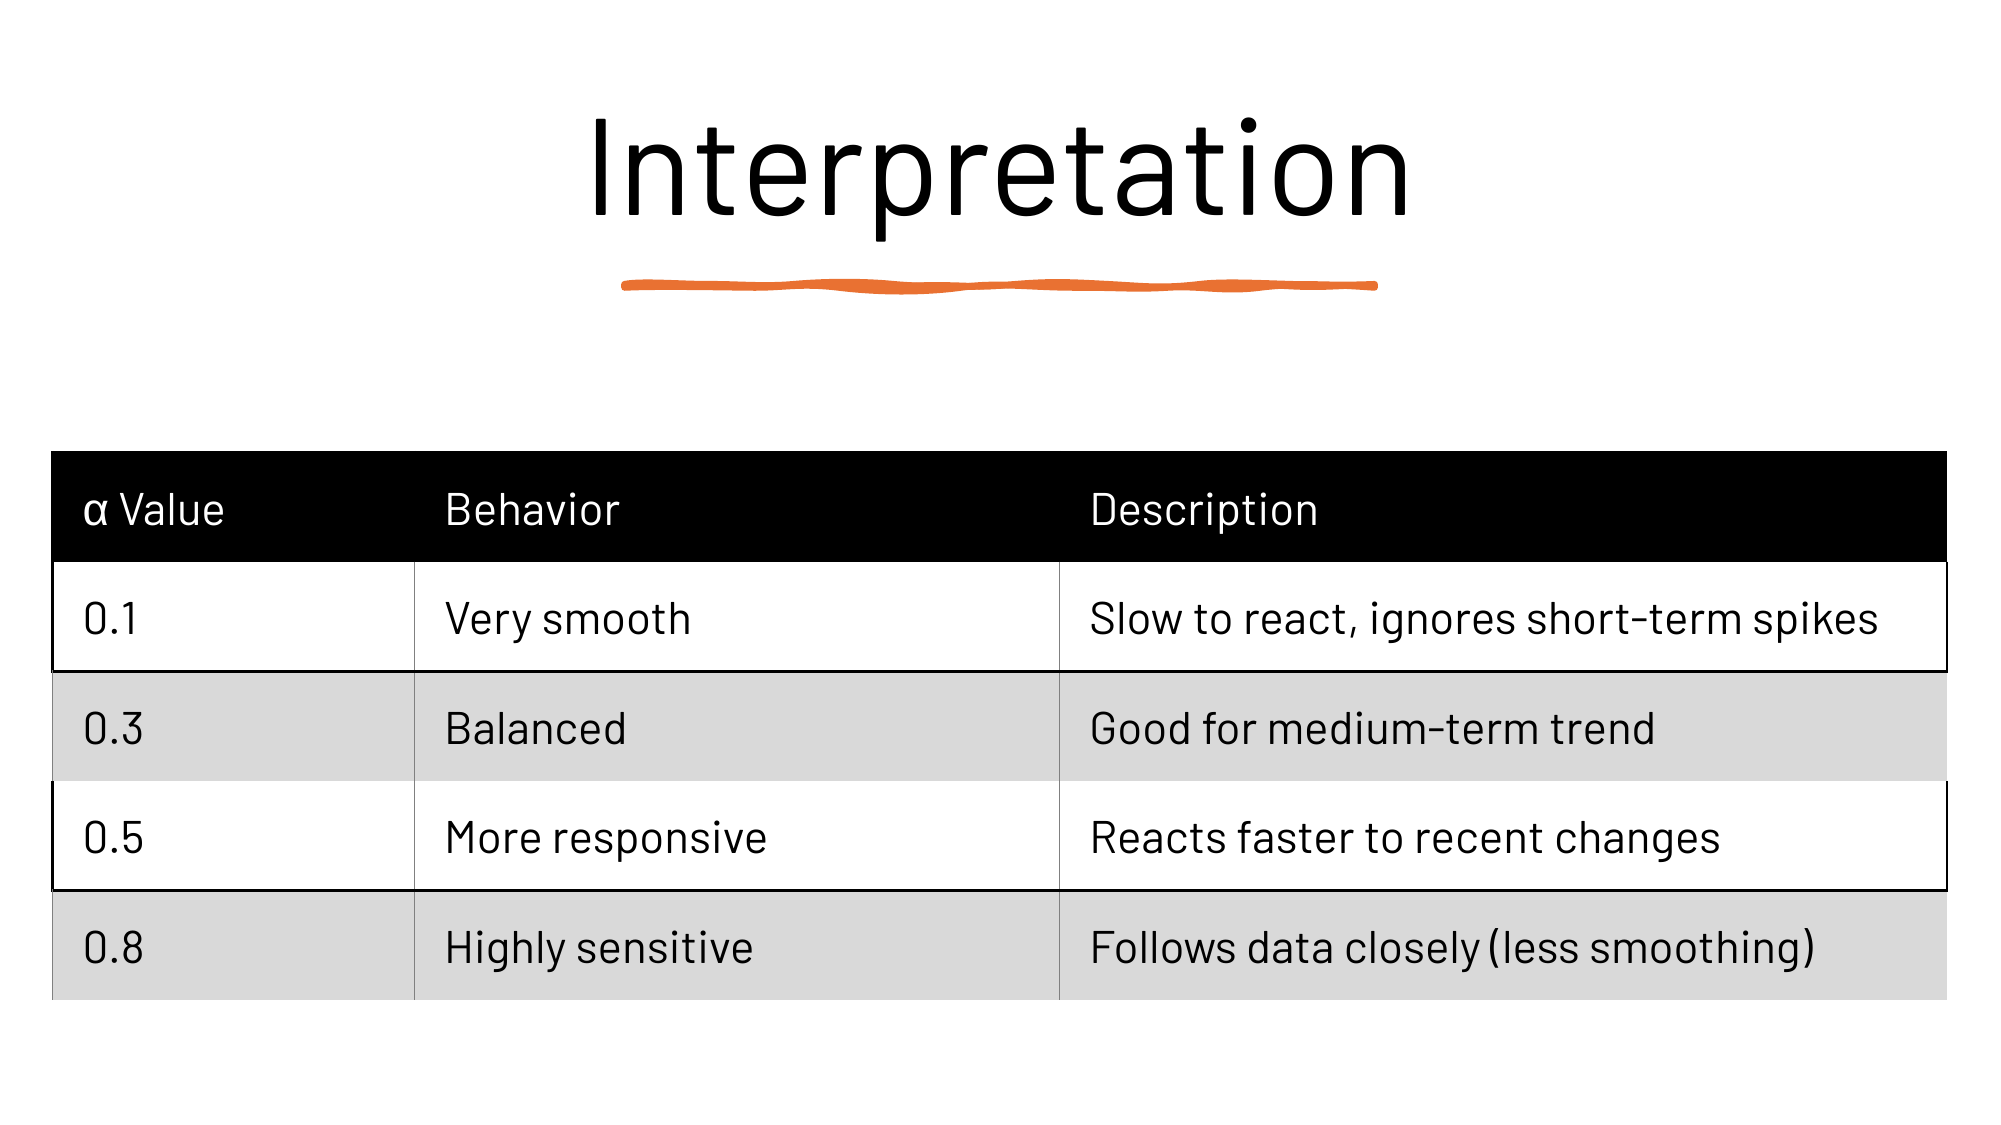

# Interpretation

| α Value | Behavior | Description |
| --- | --- | --- |
| 0.1 | Very smooth | Slow to react, ignores short-term spikes |
| 0.3 | Balanced | Good for medium-term trend |
| 0.5 | More responsive | Reacts faster to recent changes |
| 0.8 | Highly sensitive | Follows data closely (less smoothing) |